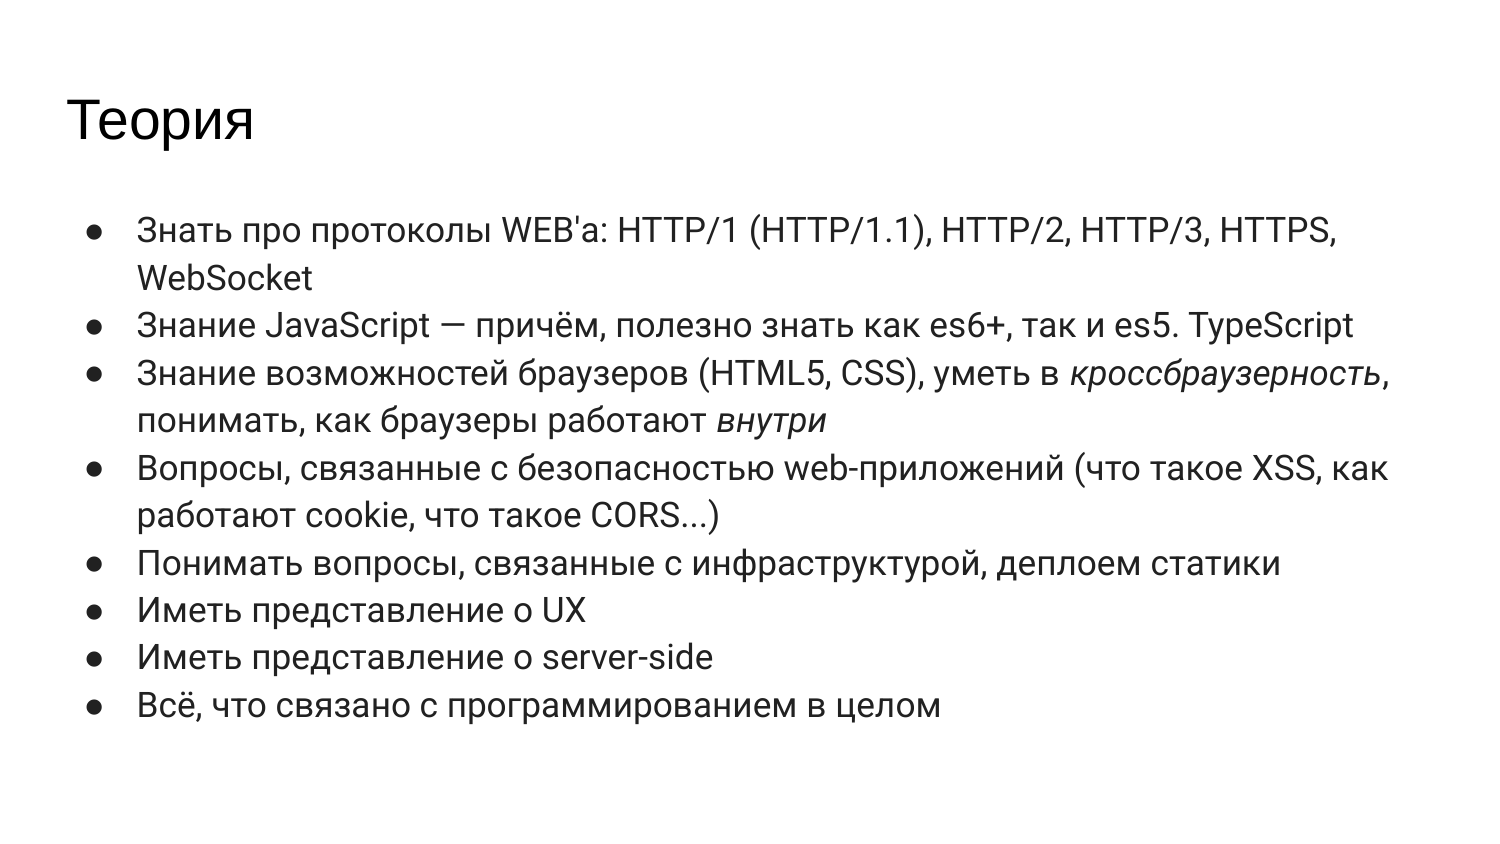

# Теория
Знать про протоколы WEB'а: HTTP/1 (HTTP/1.1), HTTP/2, HTTP/3, HTTPS, WebSocket
Знание JavaScript — причём, полезно знать как es6+, так и es5. TypeScript
Знание возможностей браузеров (HTML5, CSS), уметь в кроссбраузерность, понимать, как браузеры работают внутри
Вопросы, связанные с безопасностью web-приложений (что такое XSS, как работают cookie, что такое CORS...)
Понимать вопросы, связанные с инфраструктурой, деплоем статики
Иметь представление о UX
Иметь представление о server-side
Всё, что связано с программированием в целом